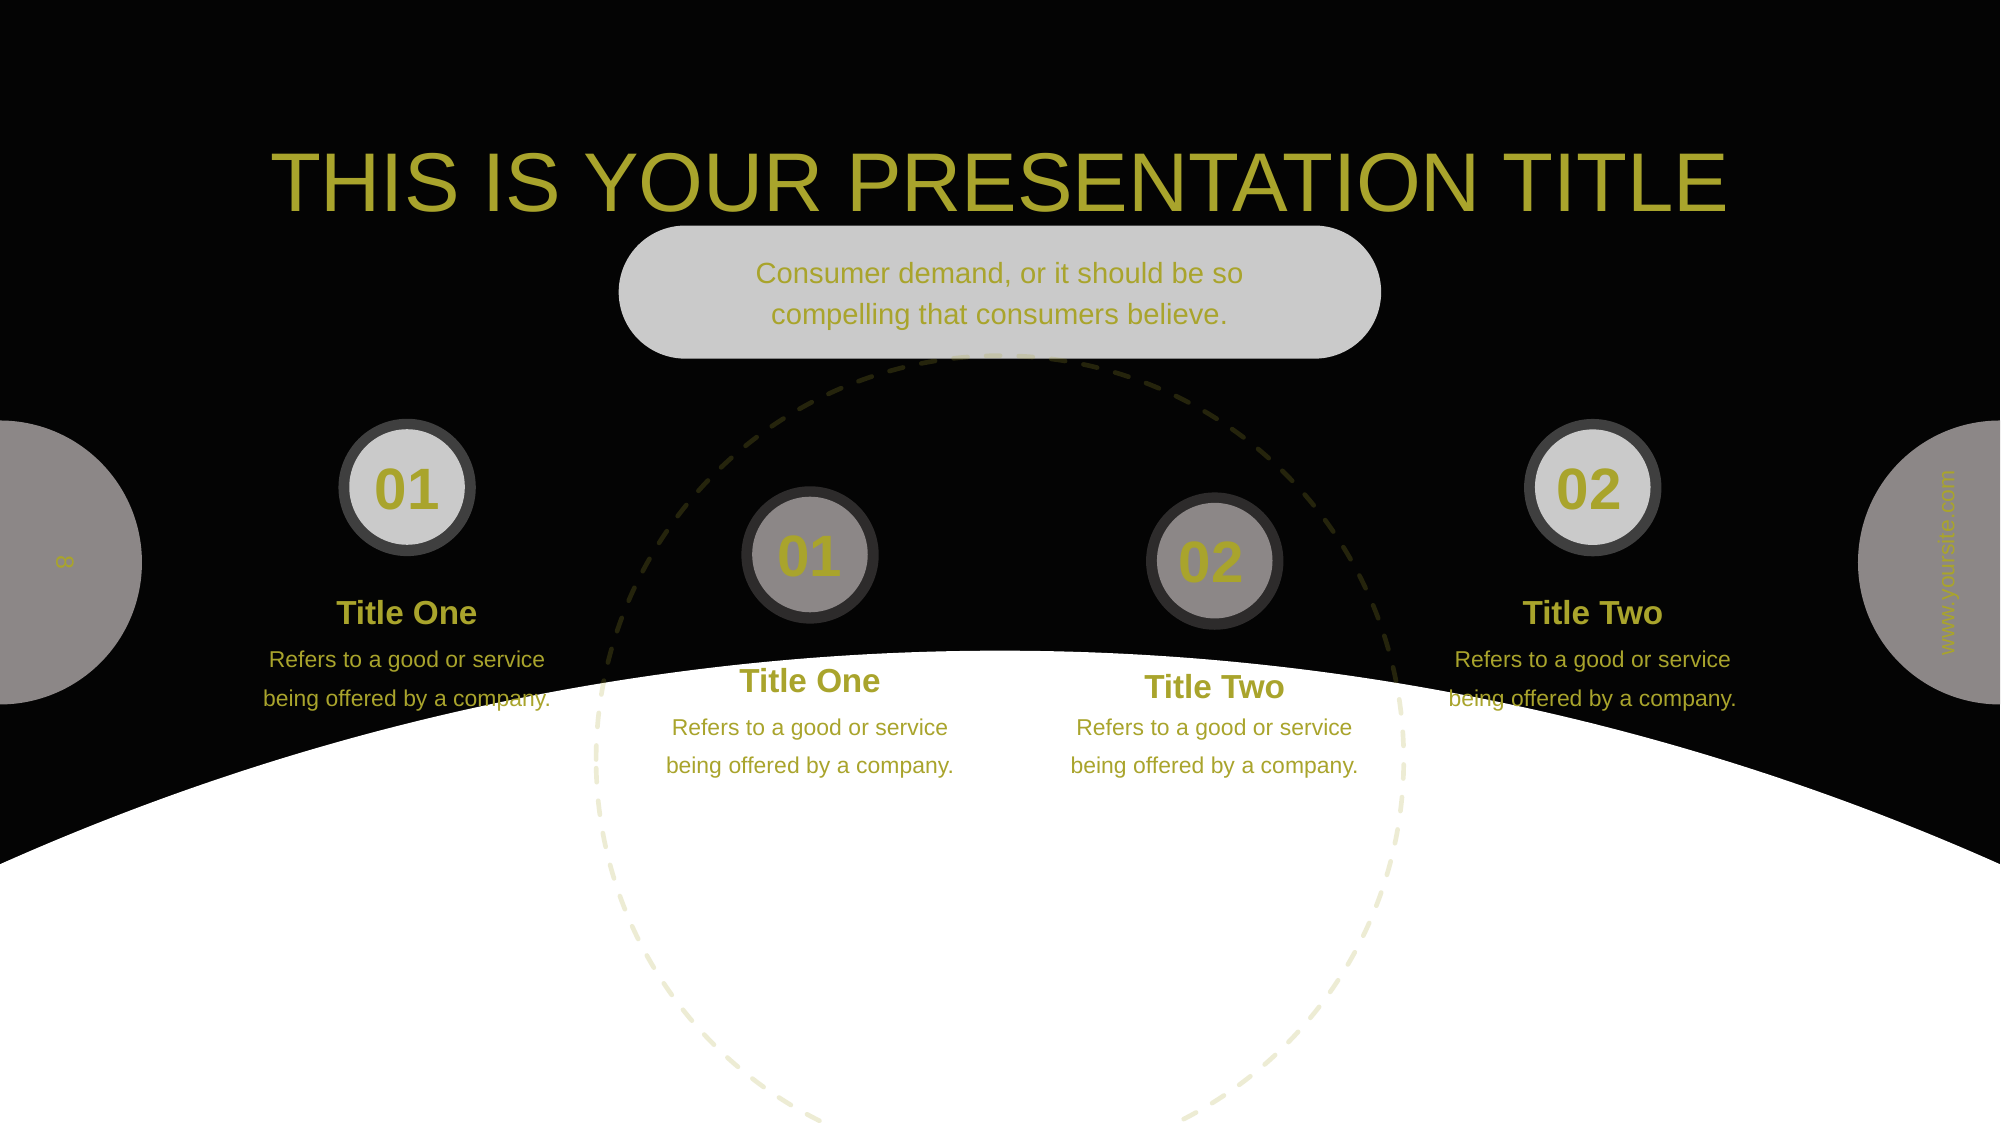

THIS IS YOUR PRESENTATION TITLE

Consumer demand, or it should be so
compelling that consumers believe.

01
Title One
Refers to a good or service
being offered by a company.

02
Title Two
Refers to a good or service
being offered by a company.

01
Title One
Refers to a good or service
being offered by a company.

02
Title Two
Refers to a good or service
being offered by a company.